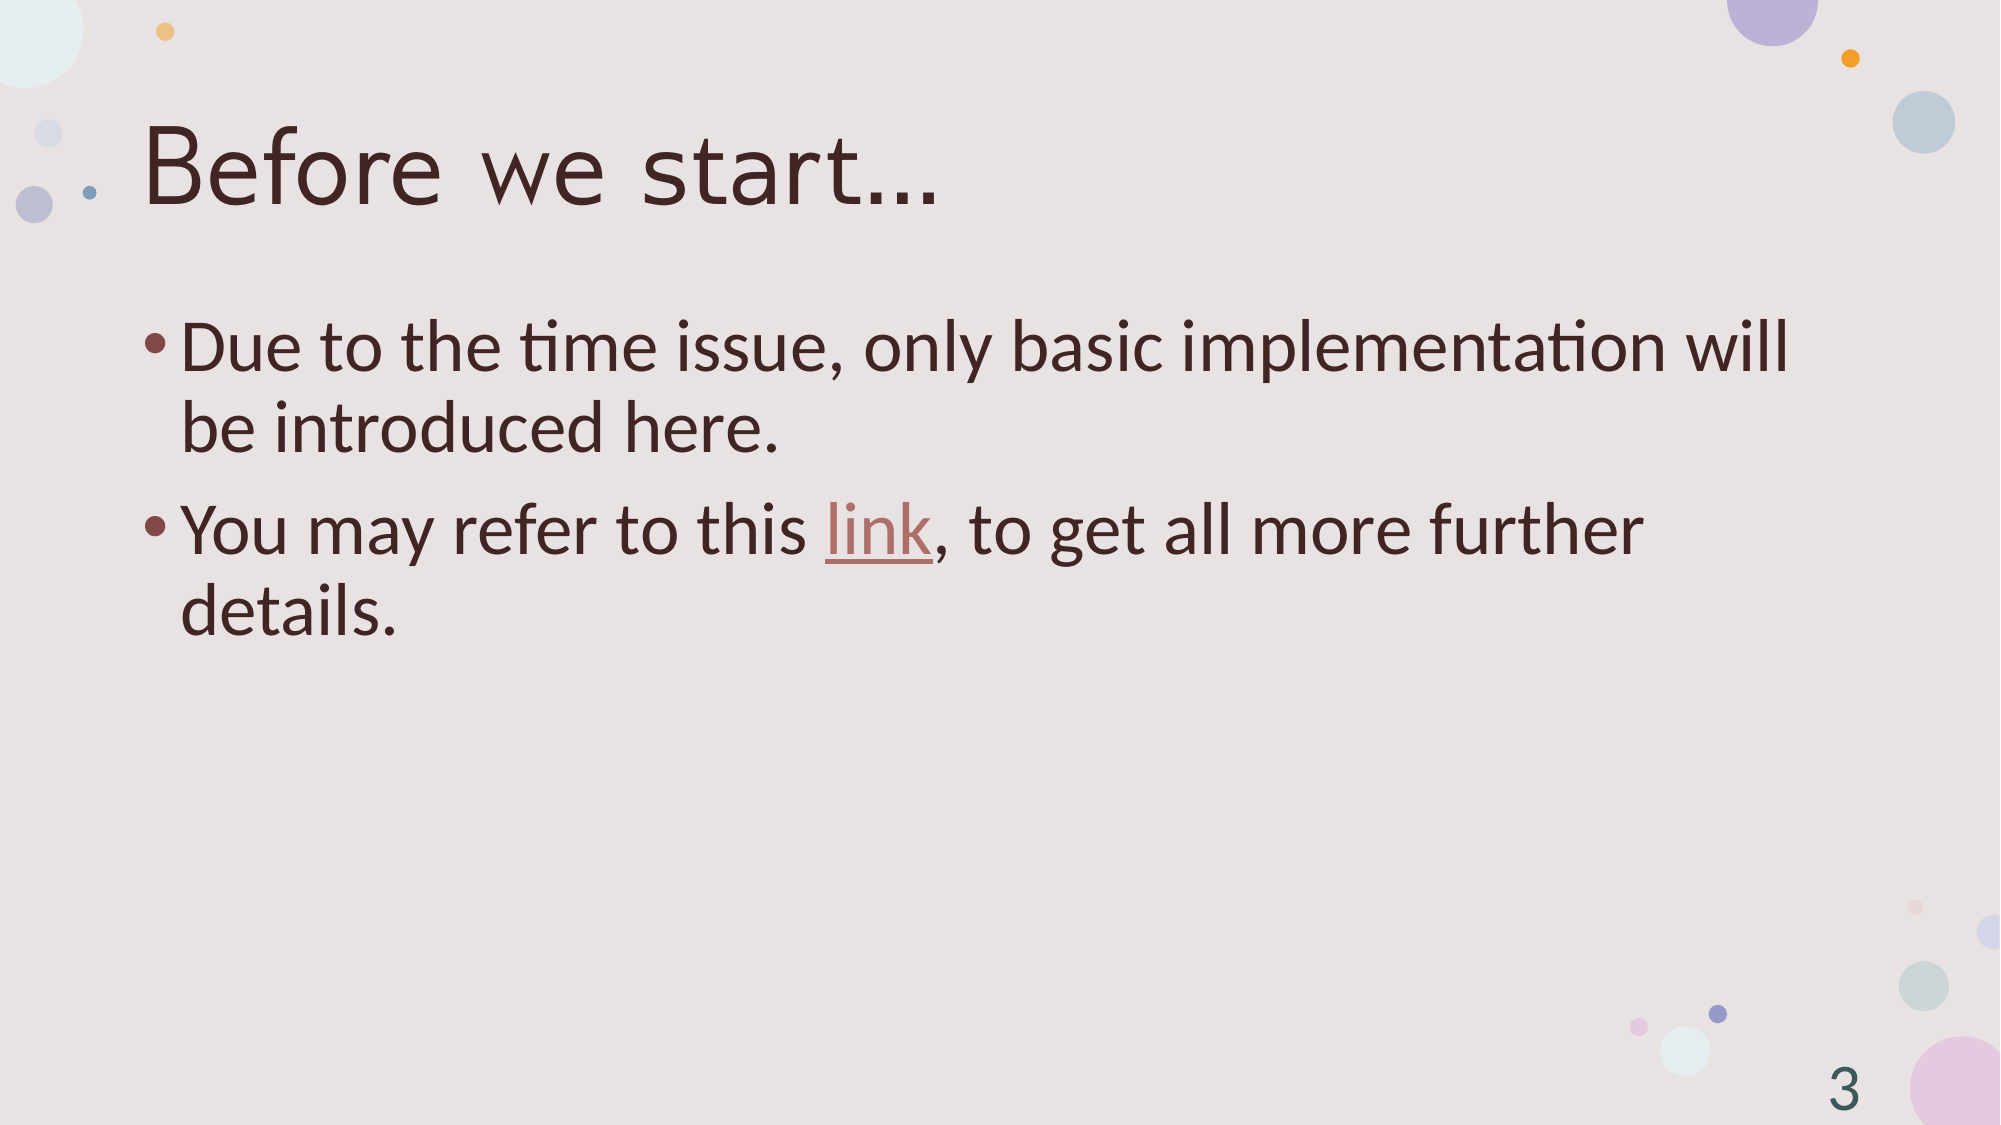

# Before we start…
Due to the time issue, only basic implementation will be introduced here.
You may refer to this link, to get all more further details.
3